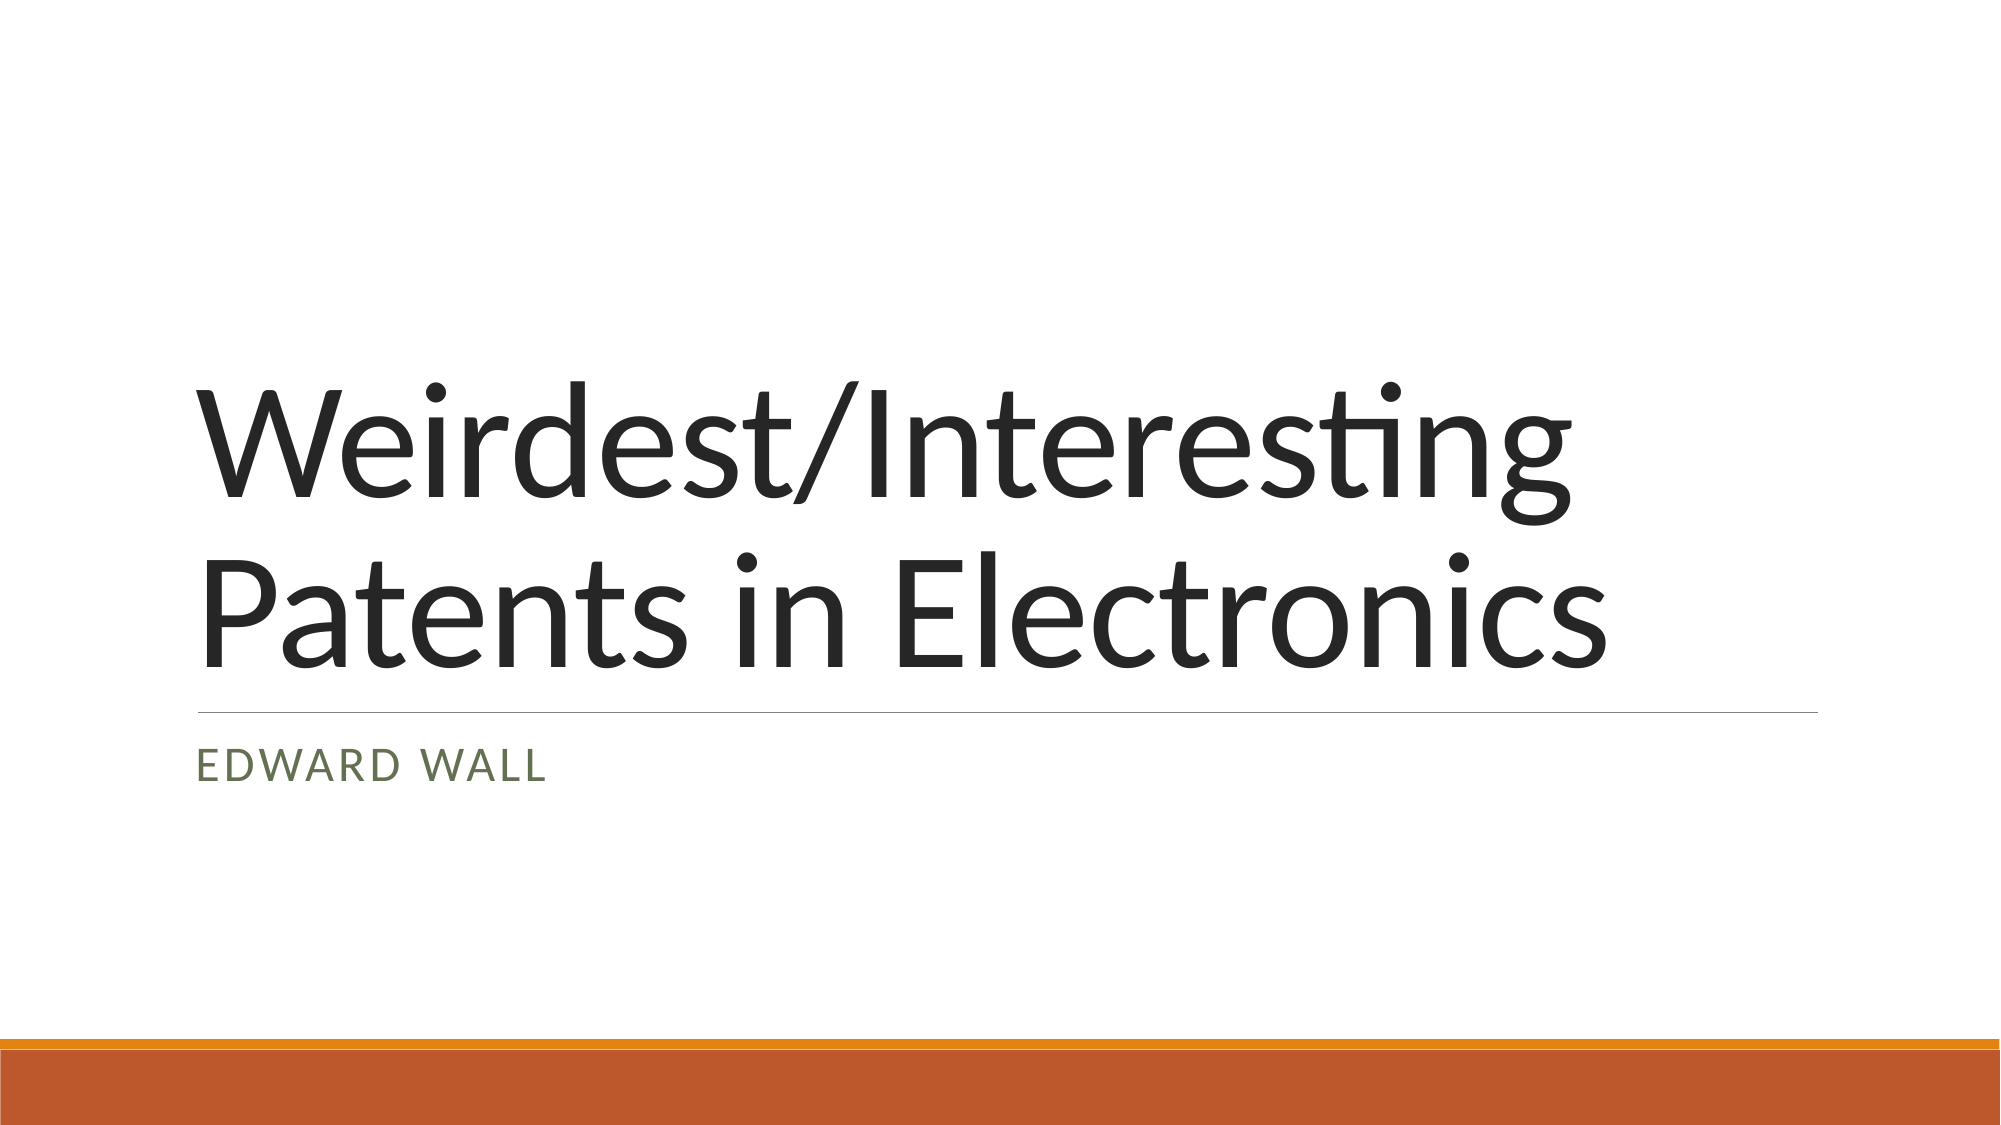

# Weirdest/Interesting Patents in Electronics
Edward Wall